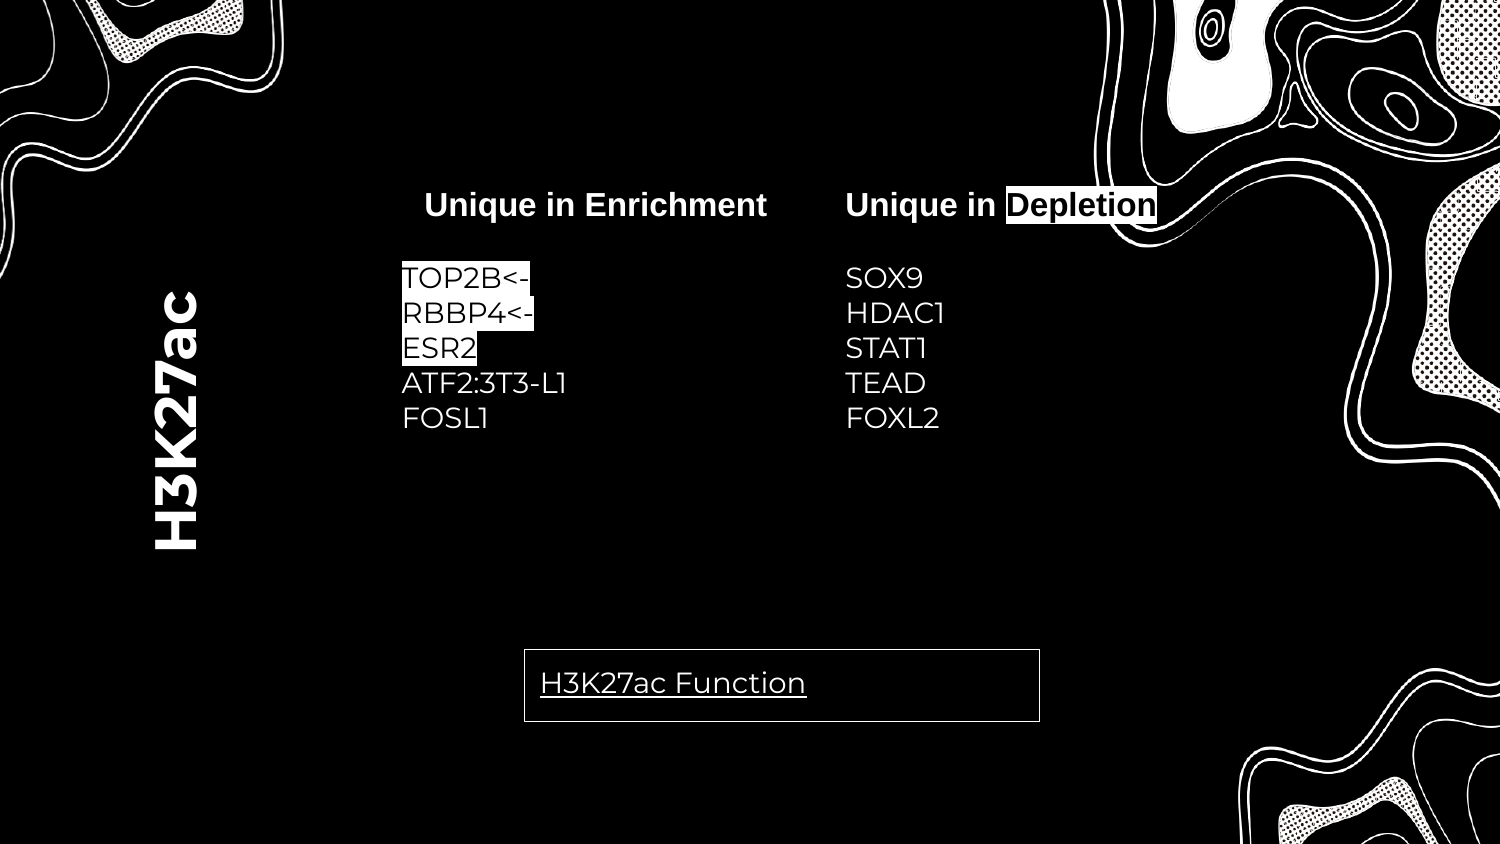

Unique in Enrichment
Unique in Depletion
TOP2B<-
RBBP4<-
ESR2
ATF2:3T3-L1
FOSL1

SOX9
HDAC1
STAT1
TEAD
FOXL2
# H3K27ac
H3K27ac Function